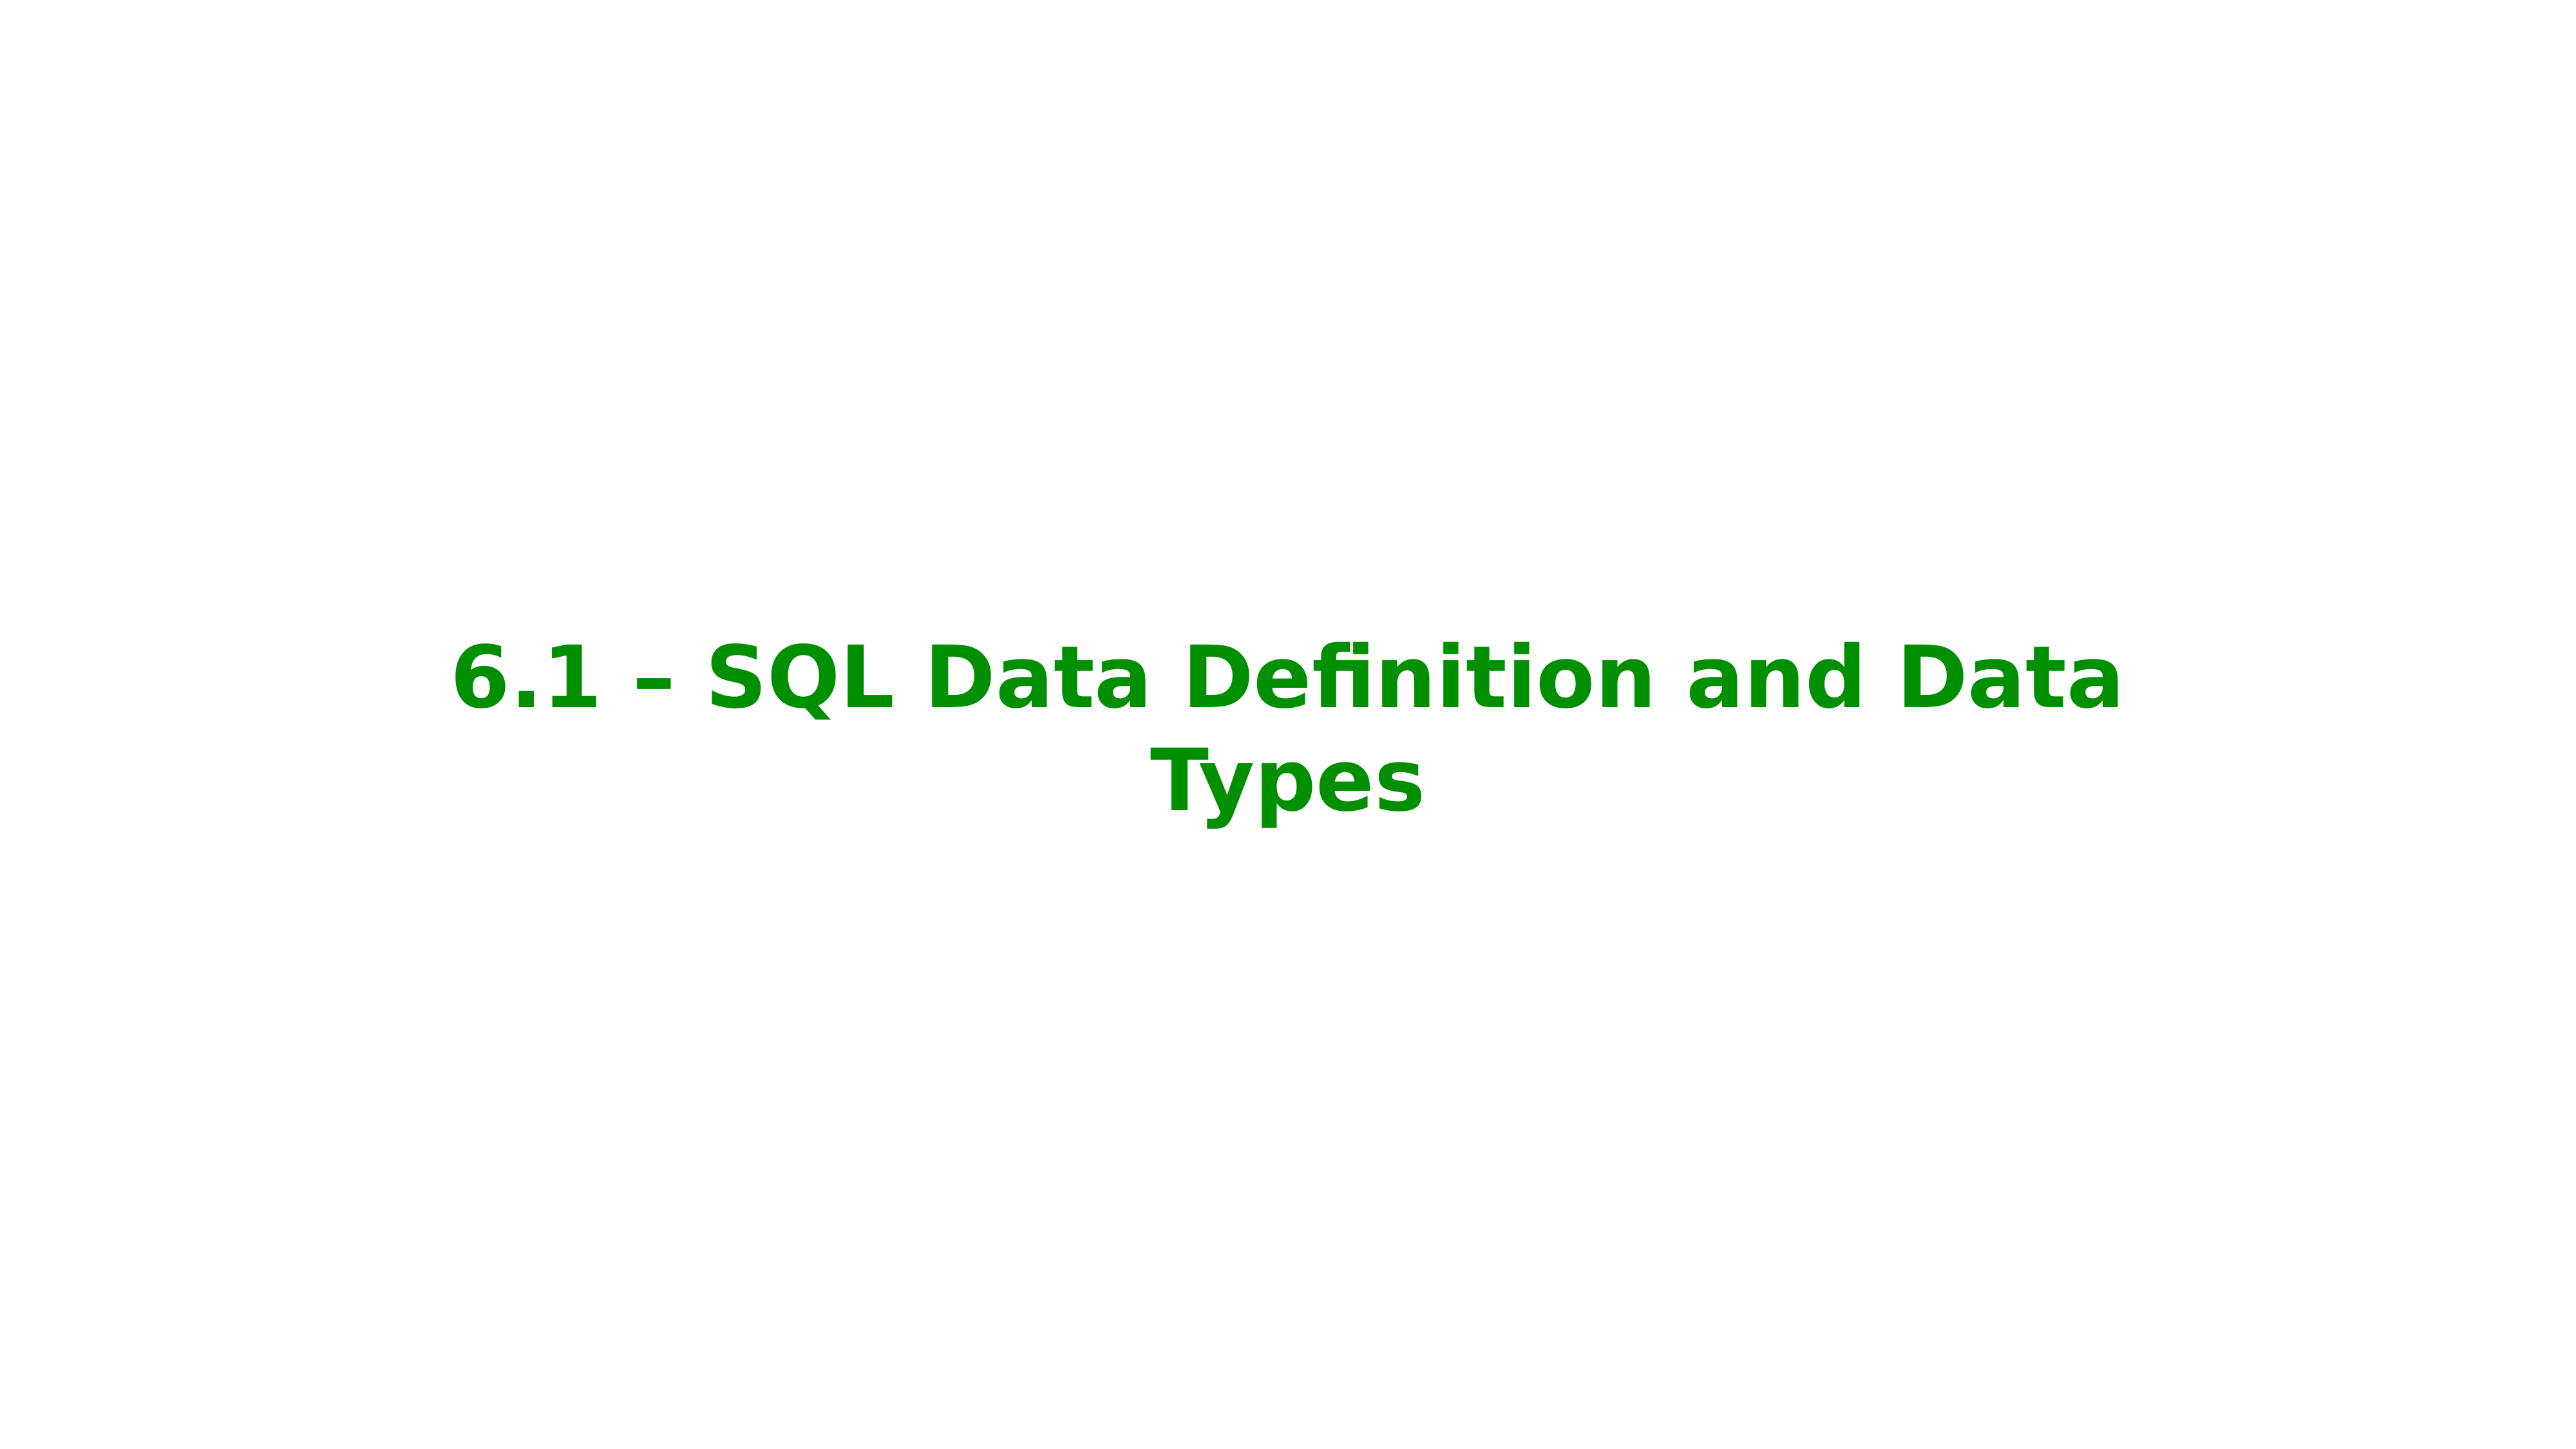

# 6.1 – SQL Data Definition and Data Types